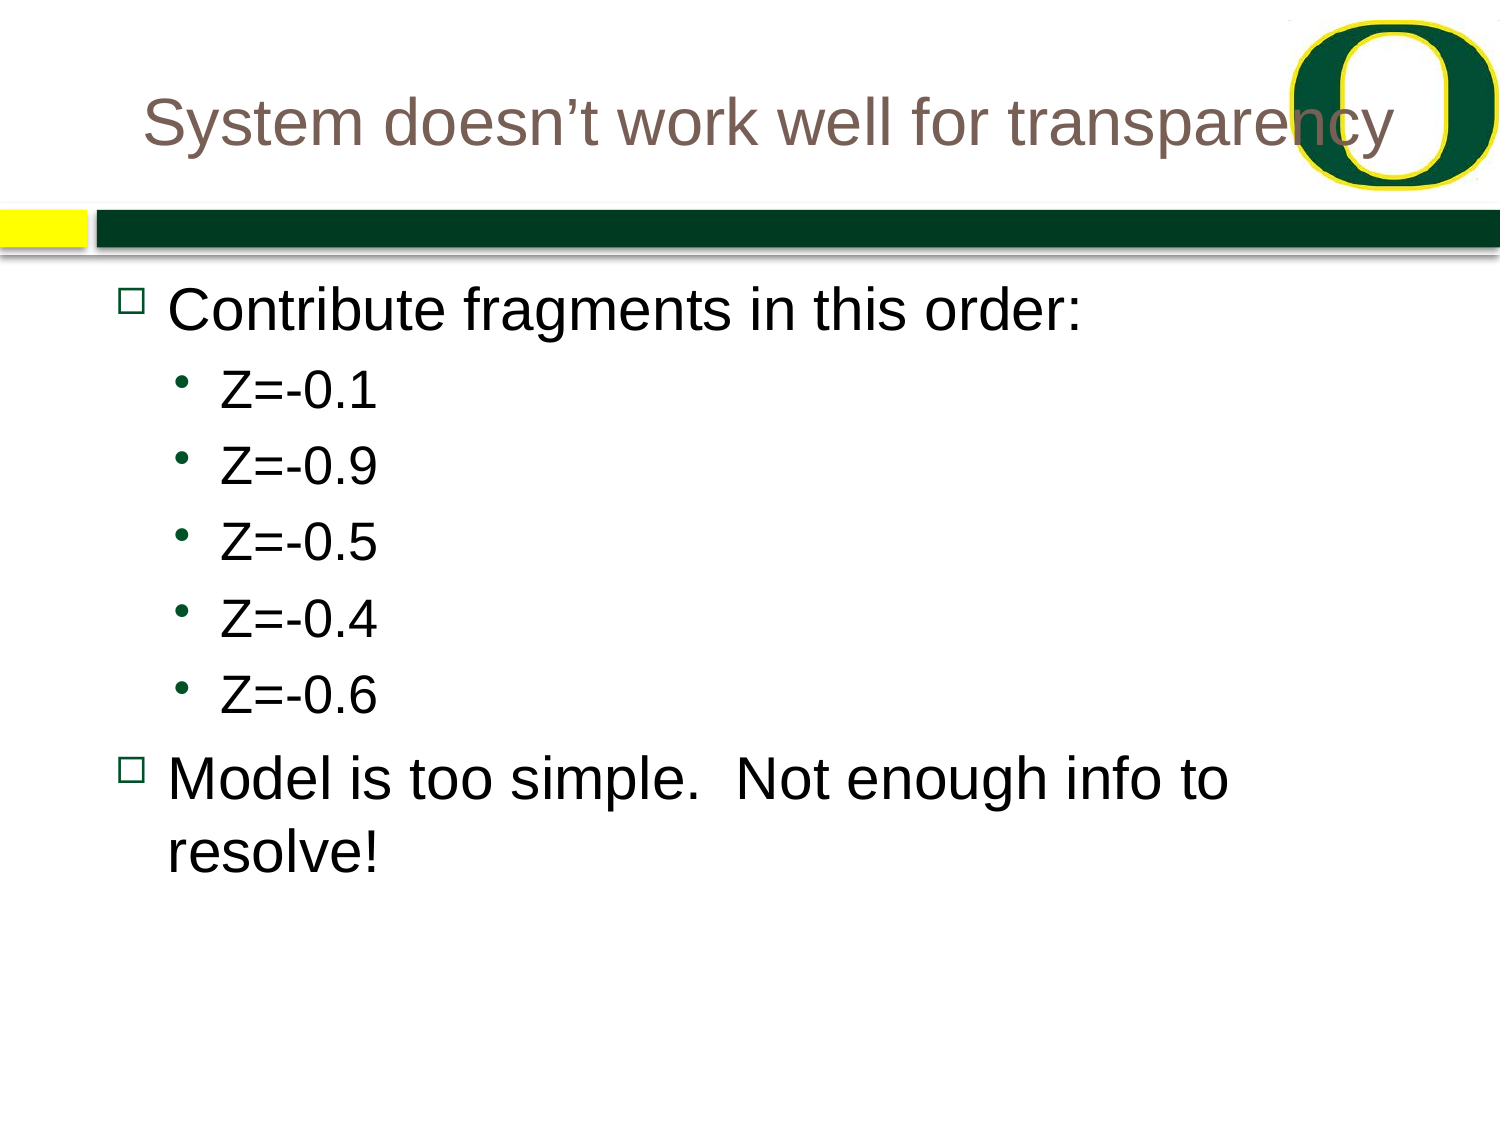

# System doesn’t work well for transparency
Contribute fragments in this order:
Z=-0.1
Z=-0.9
Z=-0.5
Z=-0.4
Z=-0.6
Model is too simple.  Not enough info to resolve!